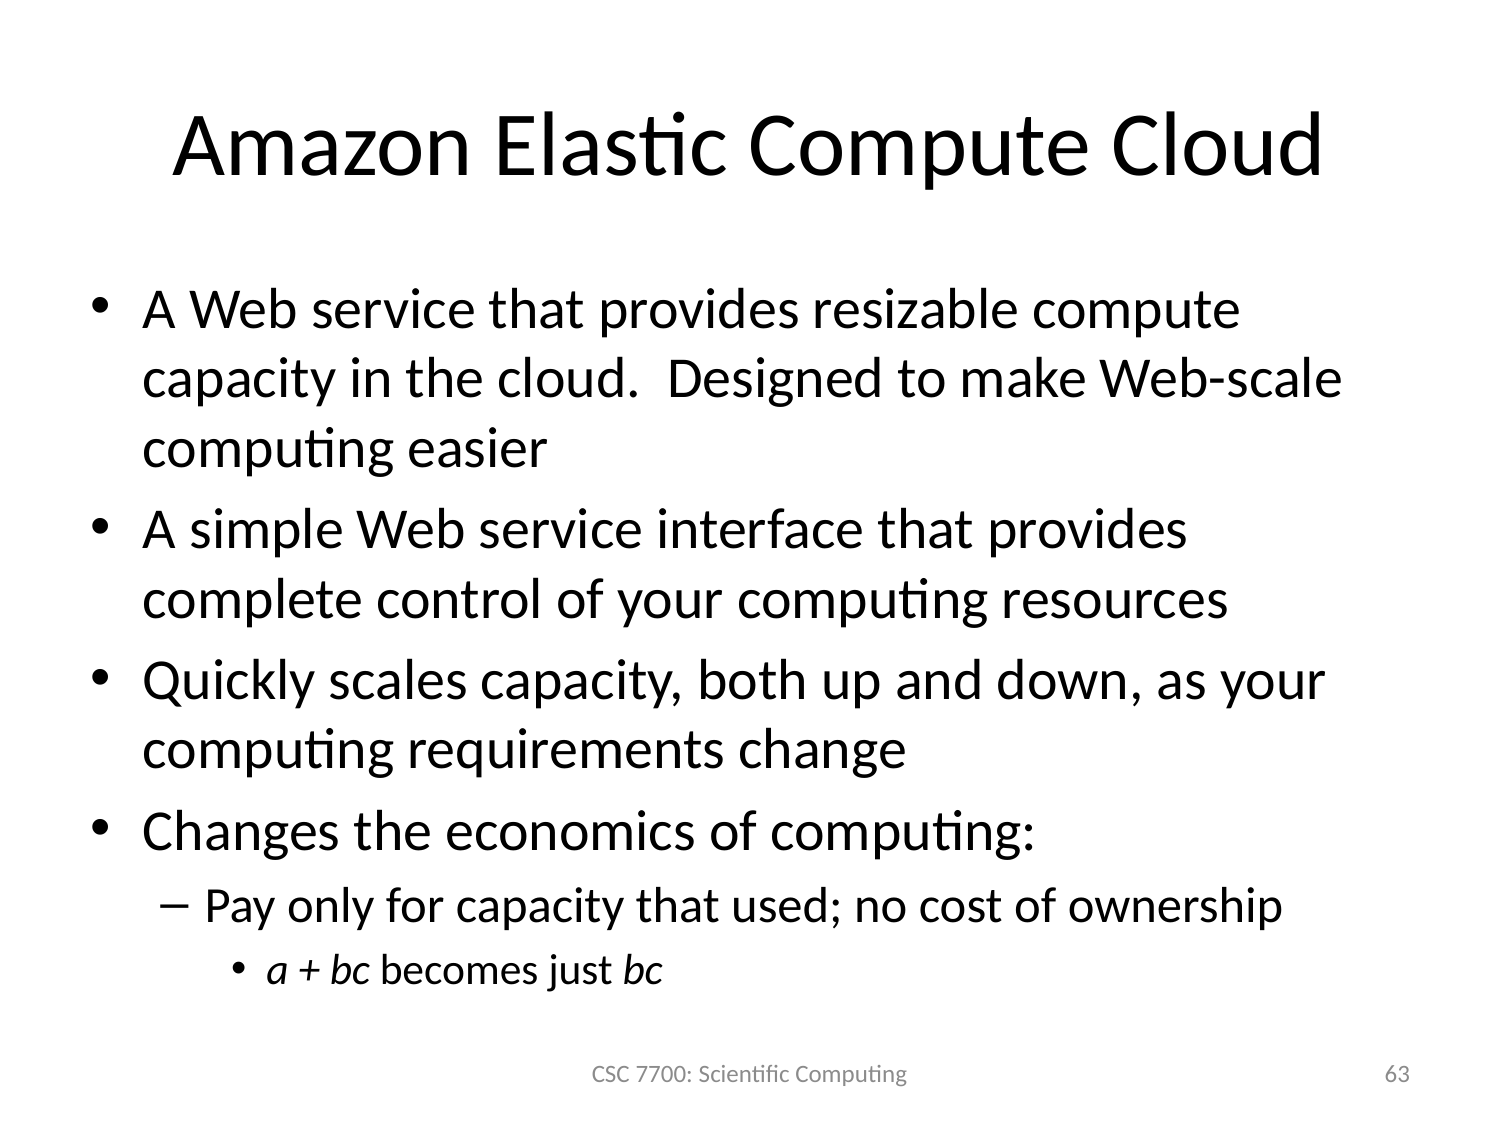

# Amazon Elastic Compute Cloud
A Web service that provides resizable compute capacity in the cloud.  Designed to make Web-scale computing easier
A simple Web service interface that provides complete control of your computing resources
Quickly scales capacity, both up and down, as your computing requirements change
Changes the economics of computing:
Pay only for capacity that used; no cost of ownership
a + bc becomes just bc

CSC 7700: Scientific Computing
63